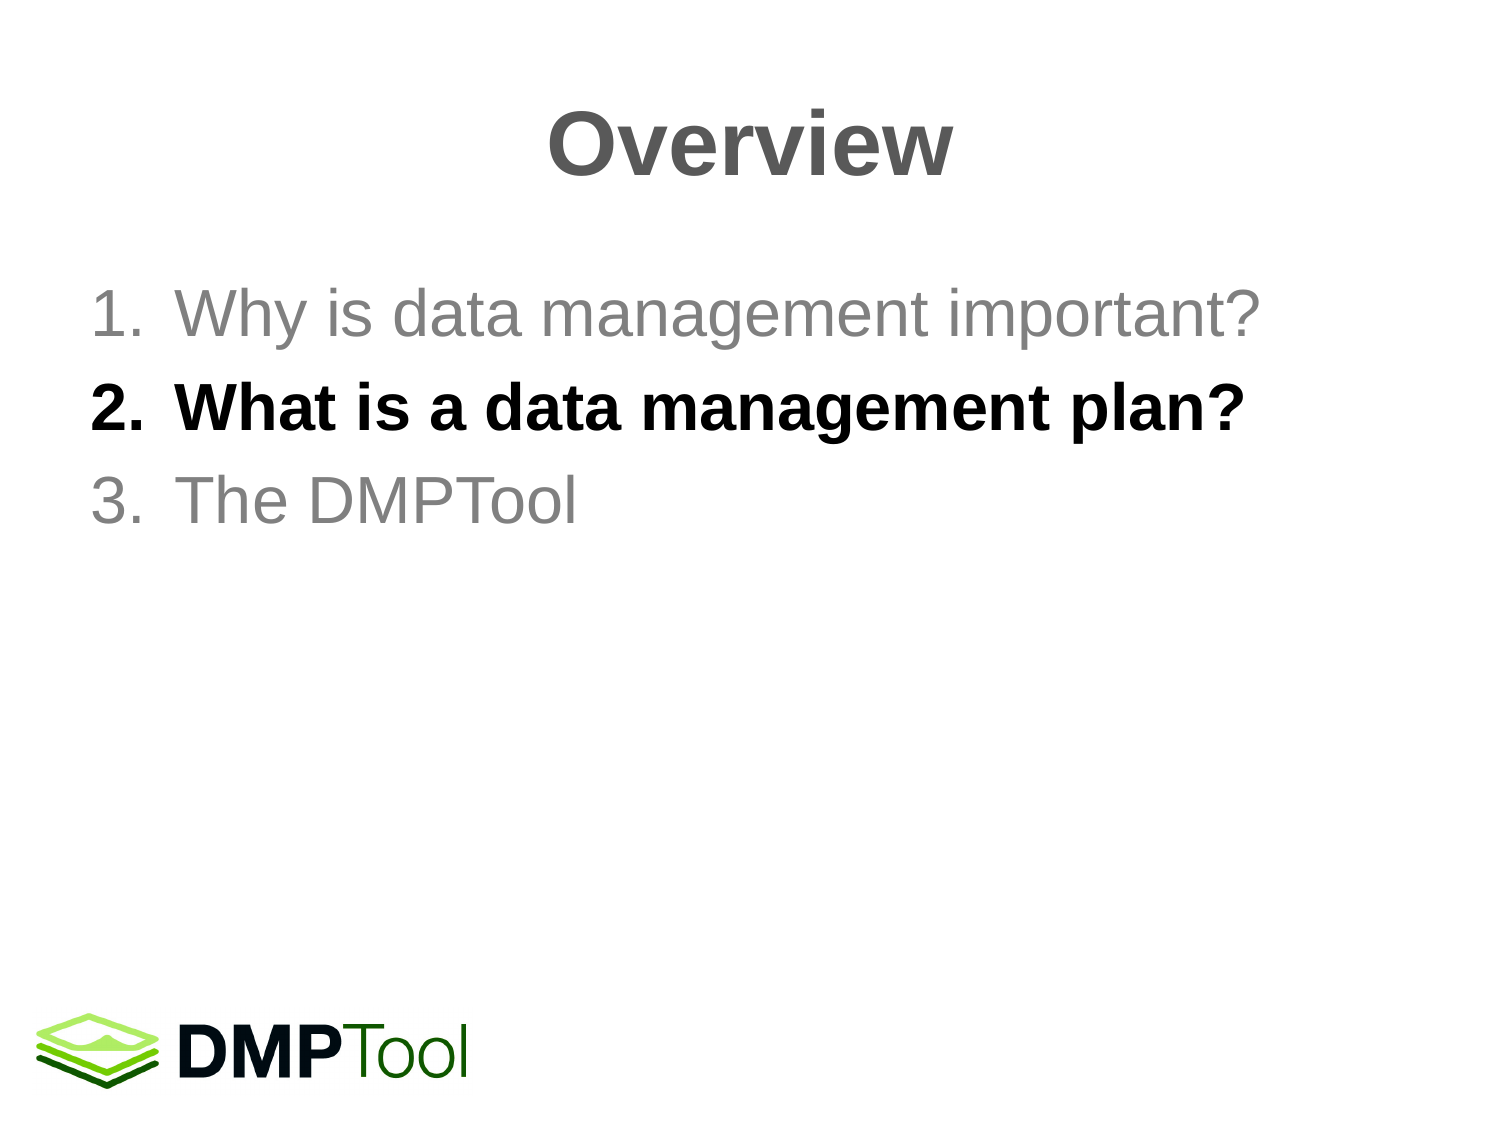

# Overview
Why is data management important?
What is a data management plan?
The DMPTool